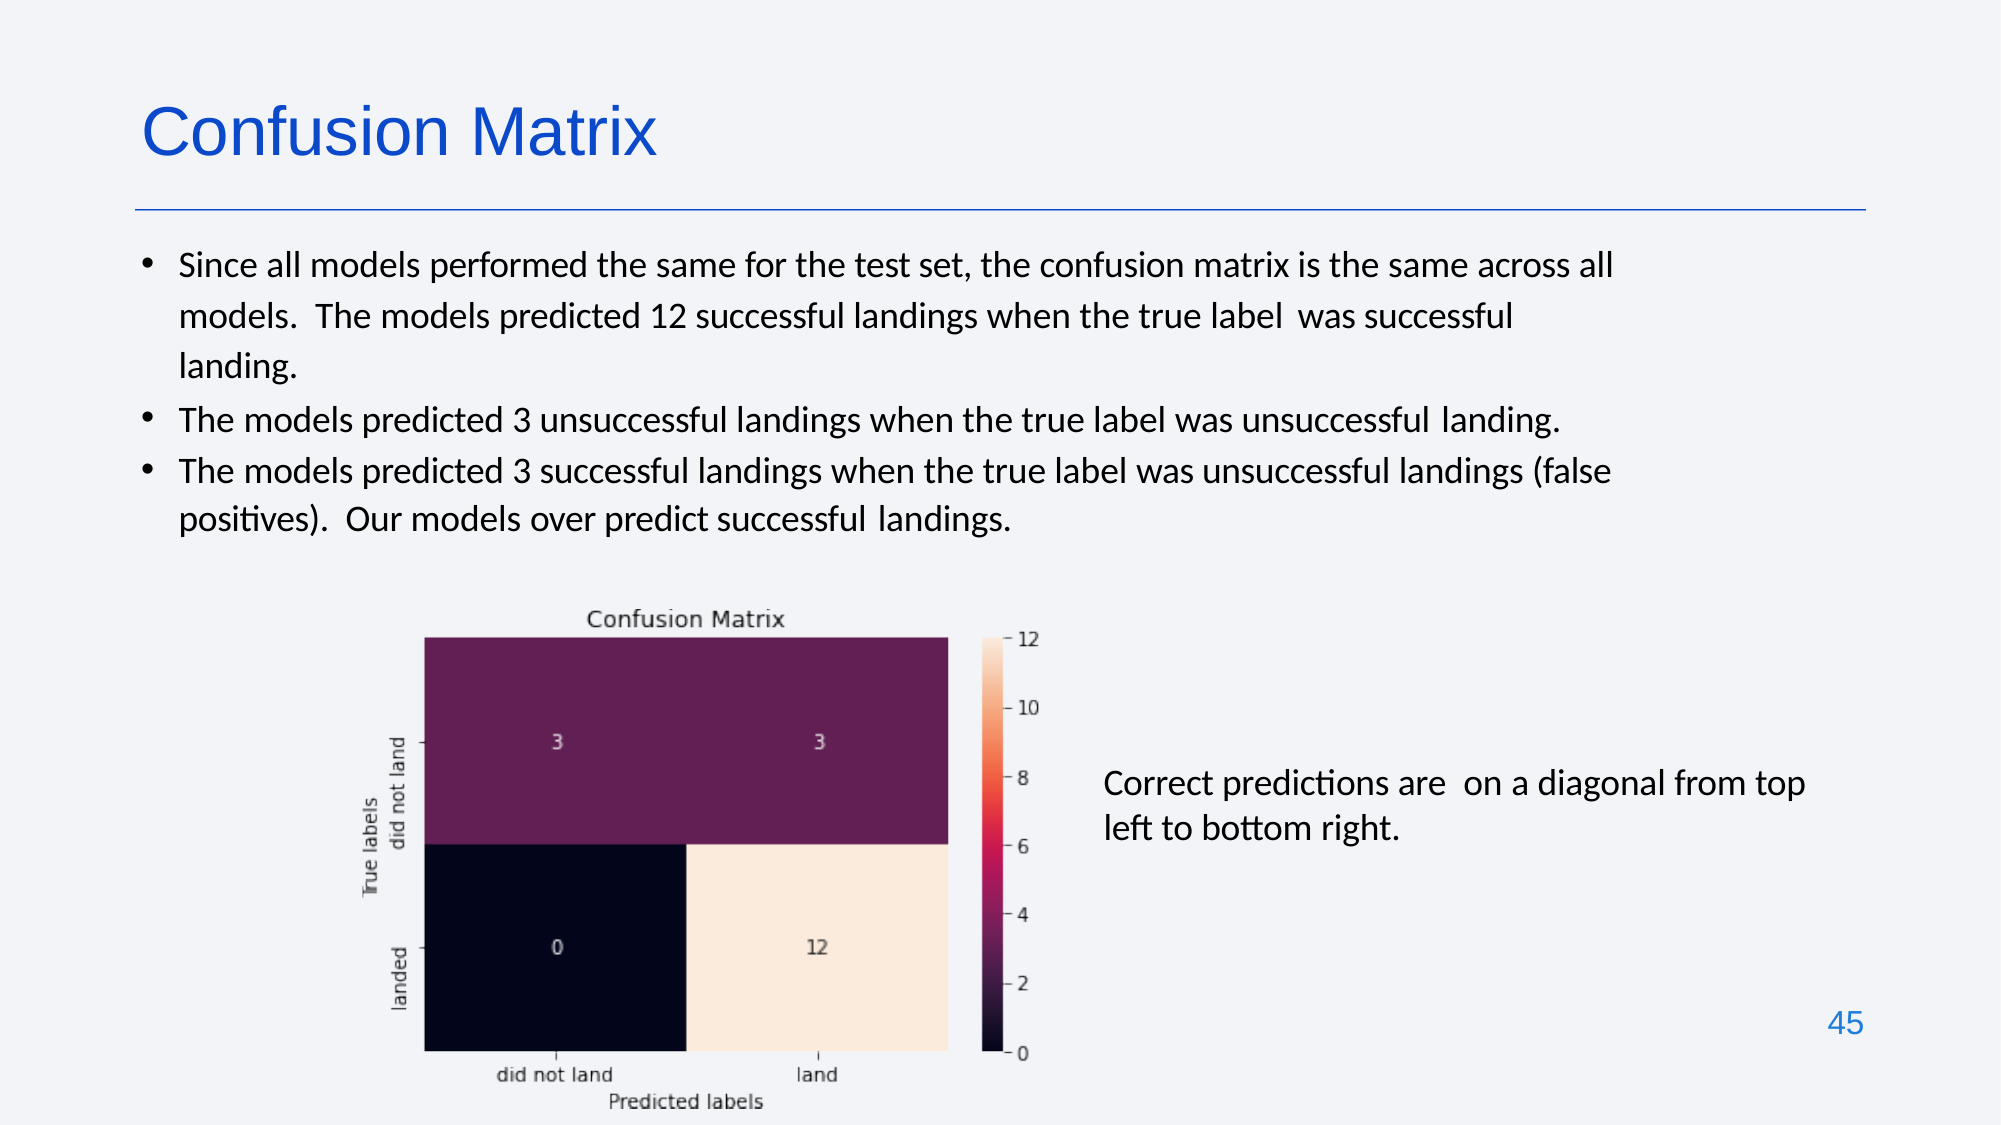

Confusion Matrix
Since all models performed the same for the test set, the confusion matrix is the same across all models.  The models predicted 12 successful landings when the true label was successful landing.
The models predicted 3 unsuccessful landings when the true label was unsuccessful landing.
The models predicted 3 successful landings when the true label was unsuccessful landings (false positives).  Our models over predict successful landings.

Correct predictions are  on a diagonal from top left to bottom right.
45